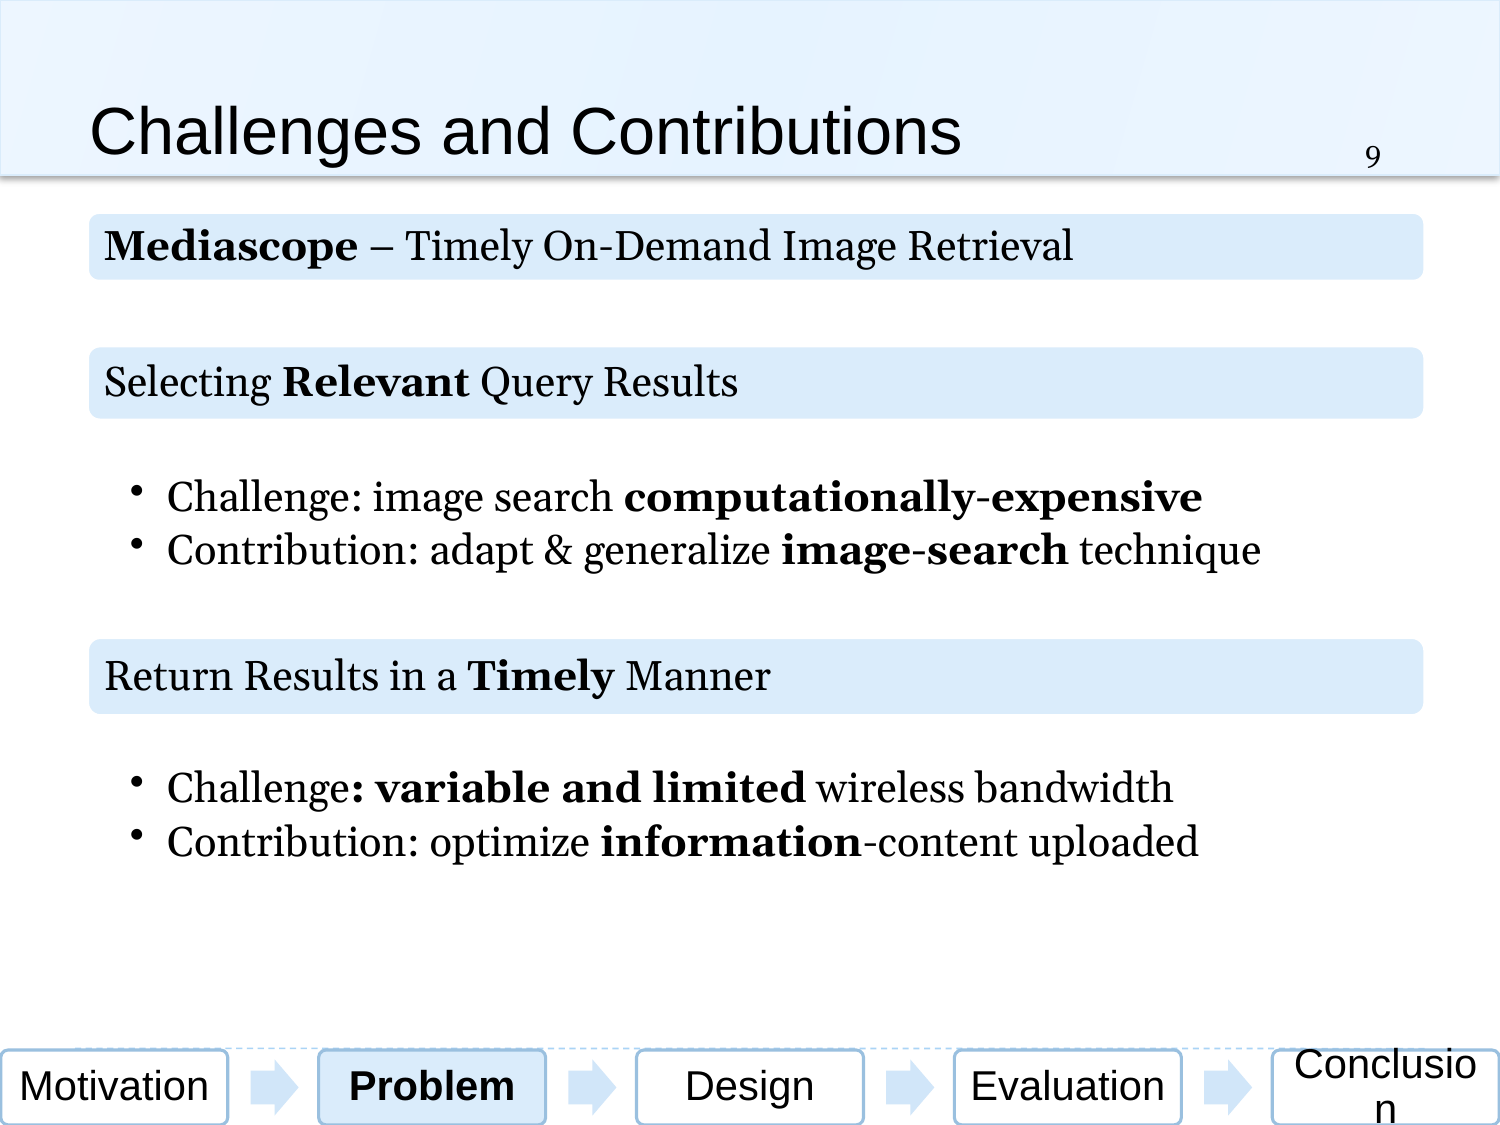

# Challenges and Contributions
9
Mediascope – Timely On-Demand Image Retrieval
Selecting Relevant Query Results
Challenge: image search computationally-expensive
Contribution: adapt & generalize image-search technique
Return Results in a Timely Manner
Challenge: variable and limited wireless bandwidth
Contribution: optimize information-content uploaded
Motivation

Problem

Design

Evaluation

Conclusion